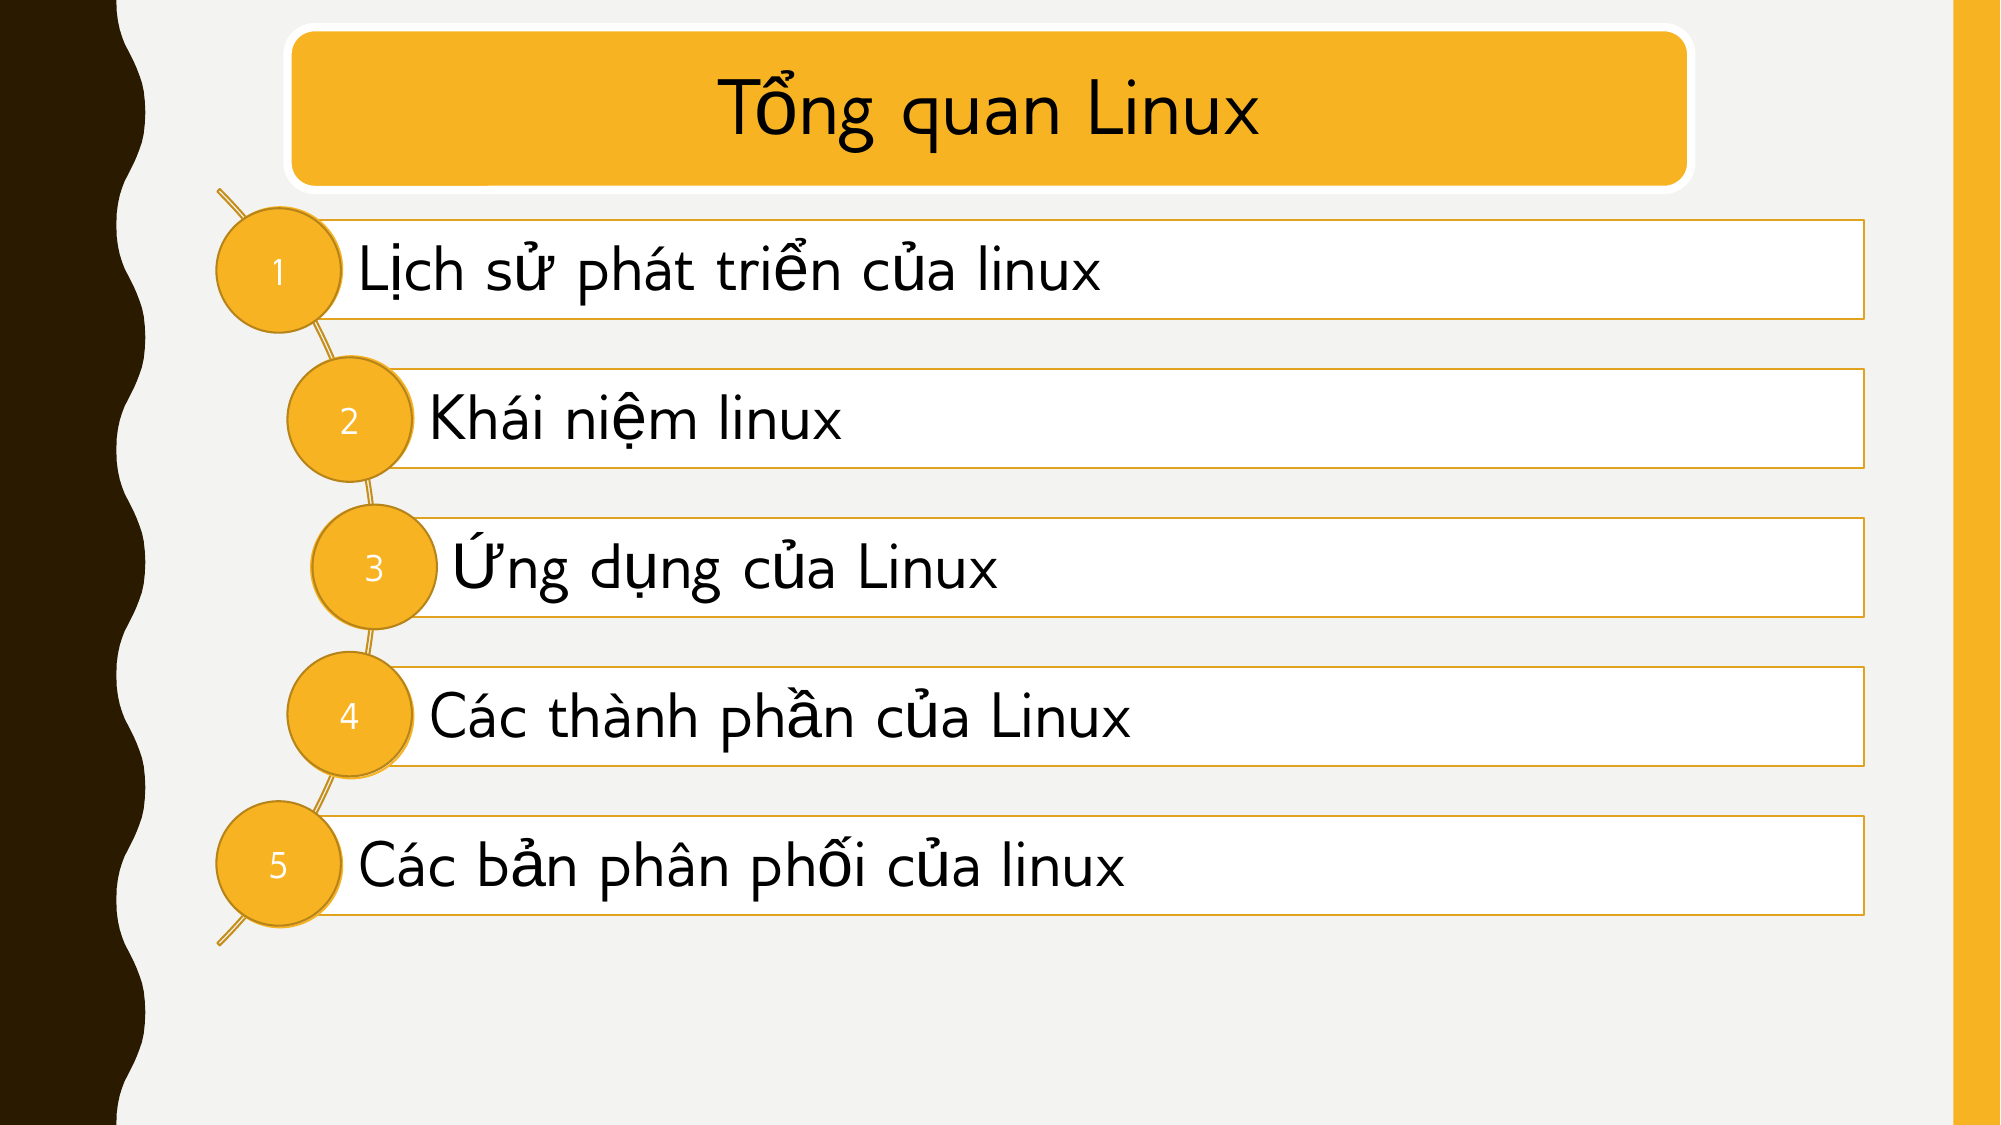

Tổng quan Linux
Lịch sử phát triển của linux
Khái niệm linux
Ứng dụng của Linux
Các thành phần của Linux
Các bản phân phối của linux
1
2
3
4
5